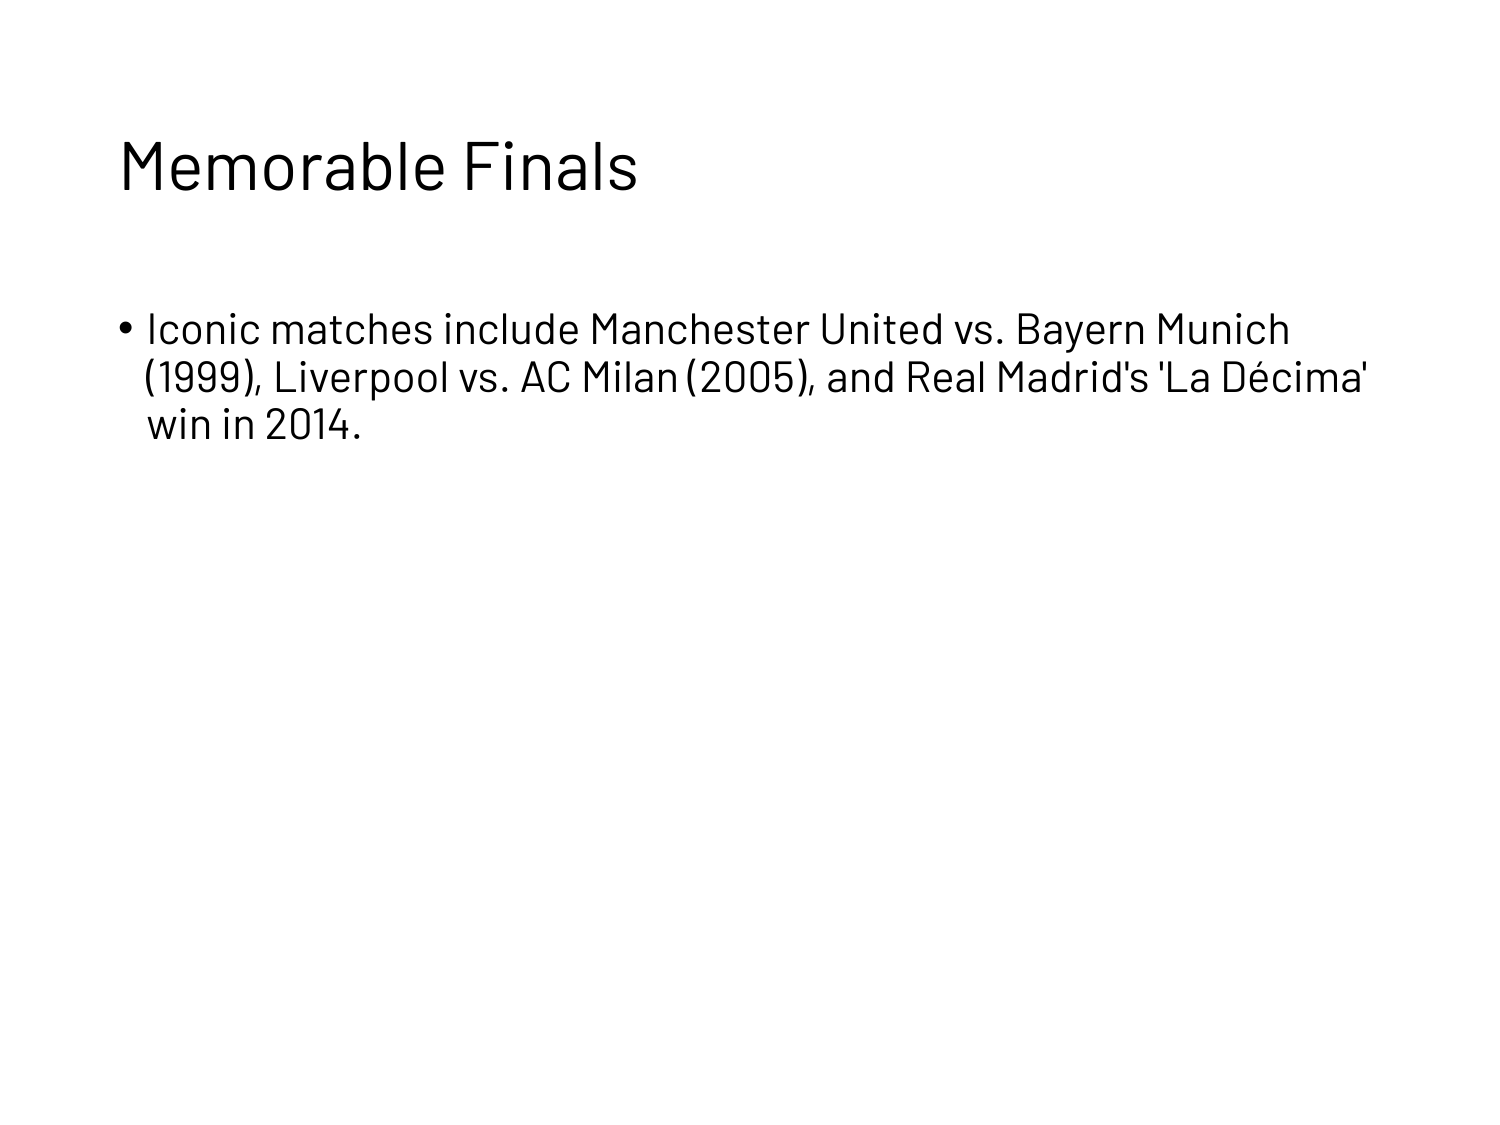

# Memorable Finals
Iconic matches include Manchester United vs. Bayern Munich (1999), Liverpool vs. AC Milan (2005), and Real Madrid's 'La Décima' win in 2014.